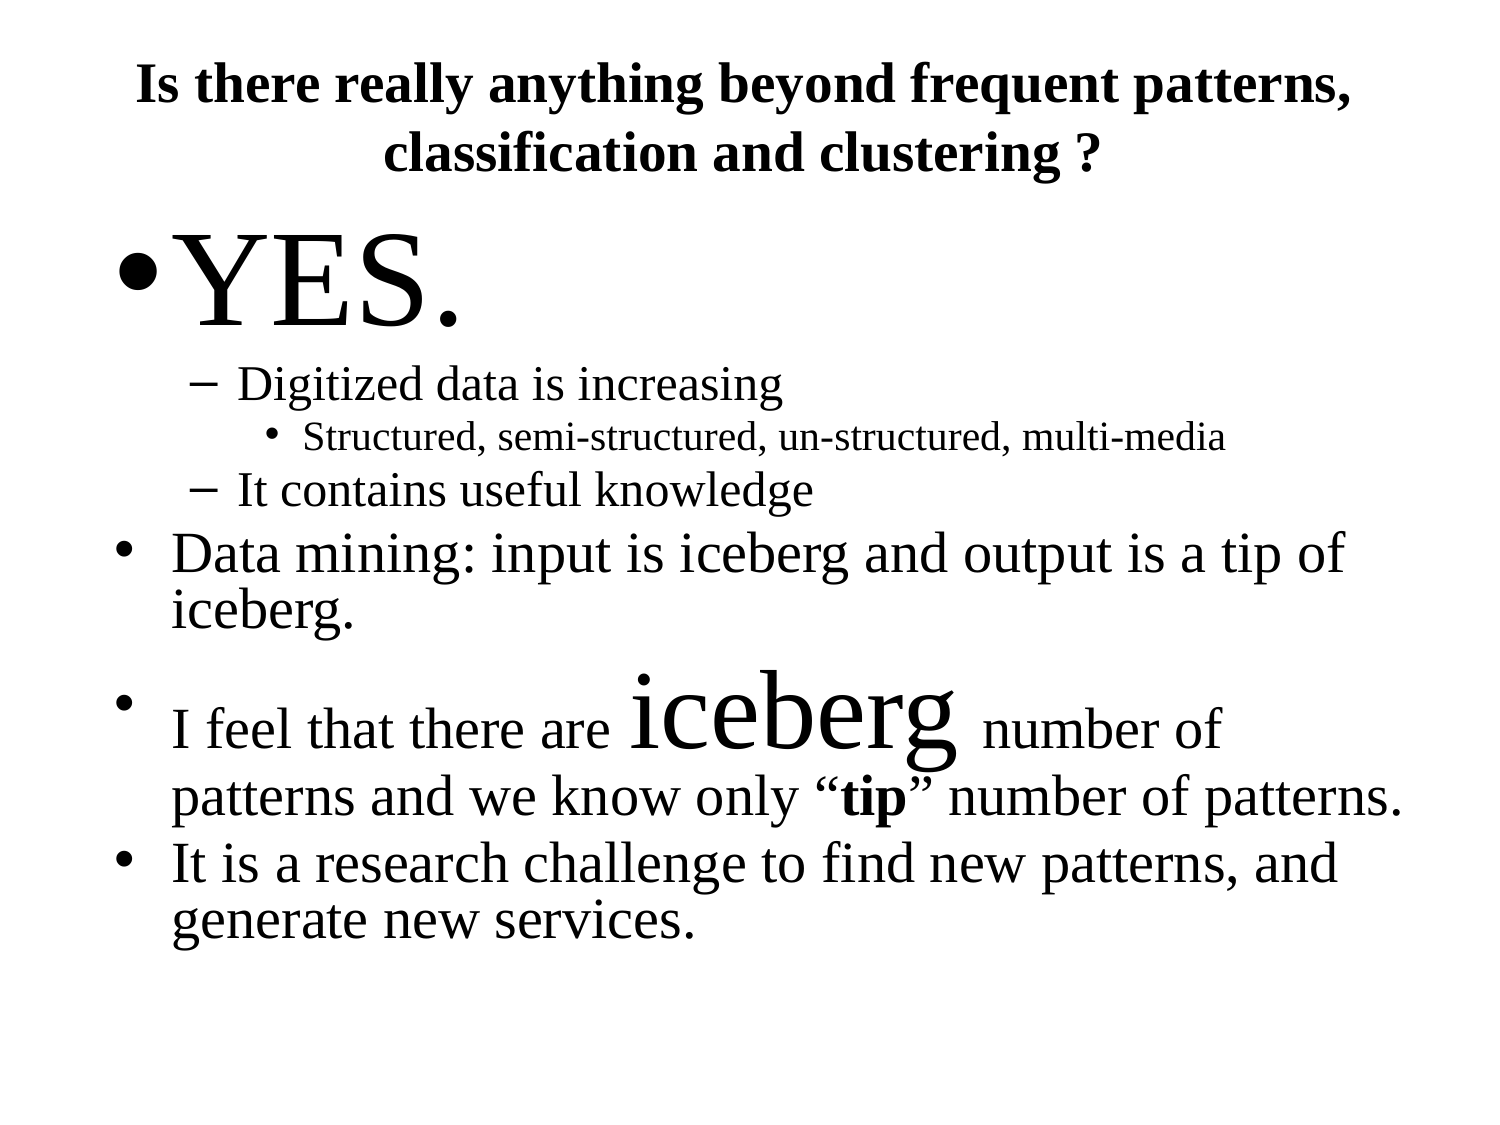

# Is there really anything beyond frequent patterns, classification and clustering ?
YES.
Digitized data is increasing
Structured, semi-structured, un-structured, multi-media
It contains useful knowledge
Data mining: input is iceberg and output is a tip of iceberg.
I feel that there are iceberg number of patterns and we know only “tip” number of patterns.
It is a research challenge to find new patterns, and generate new services.